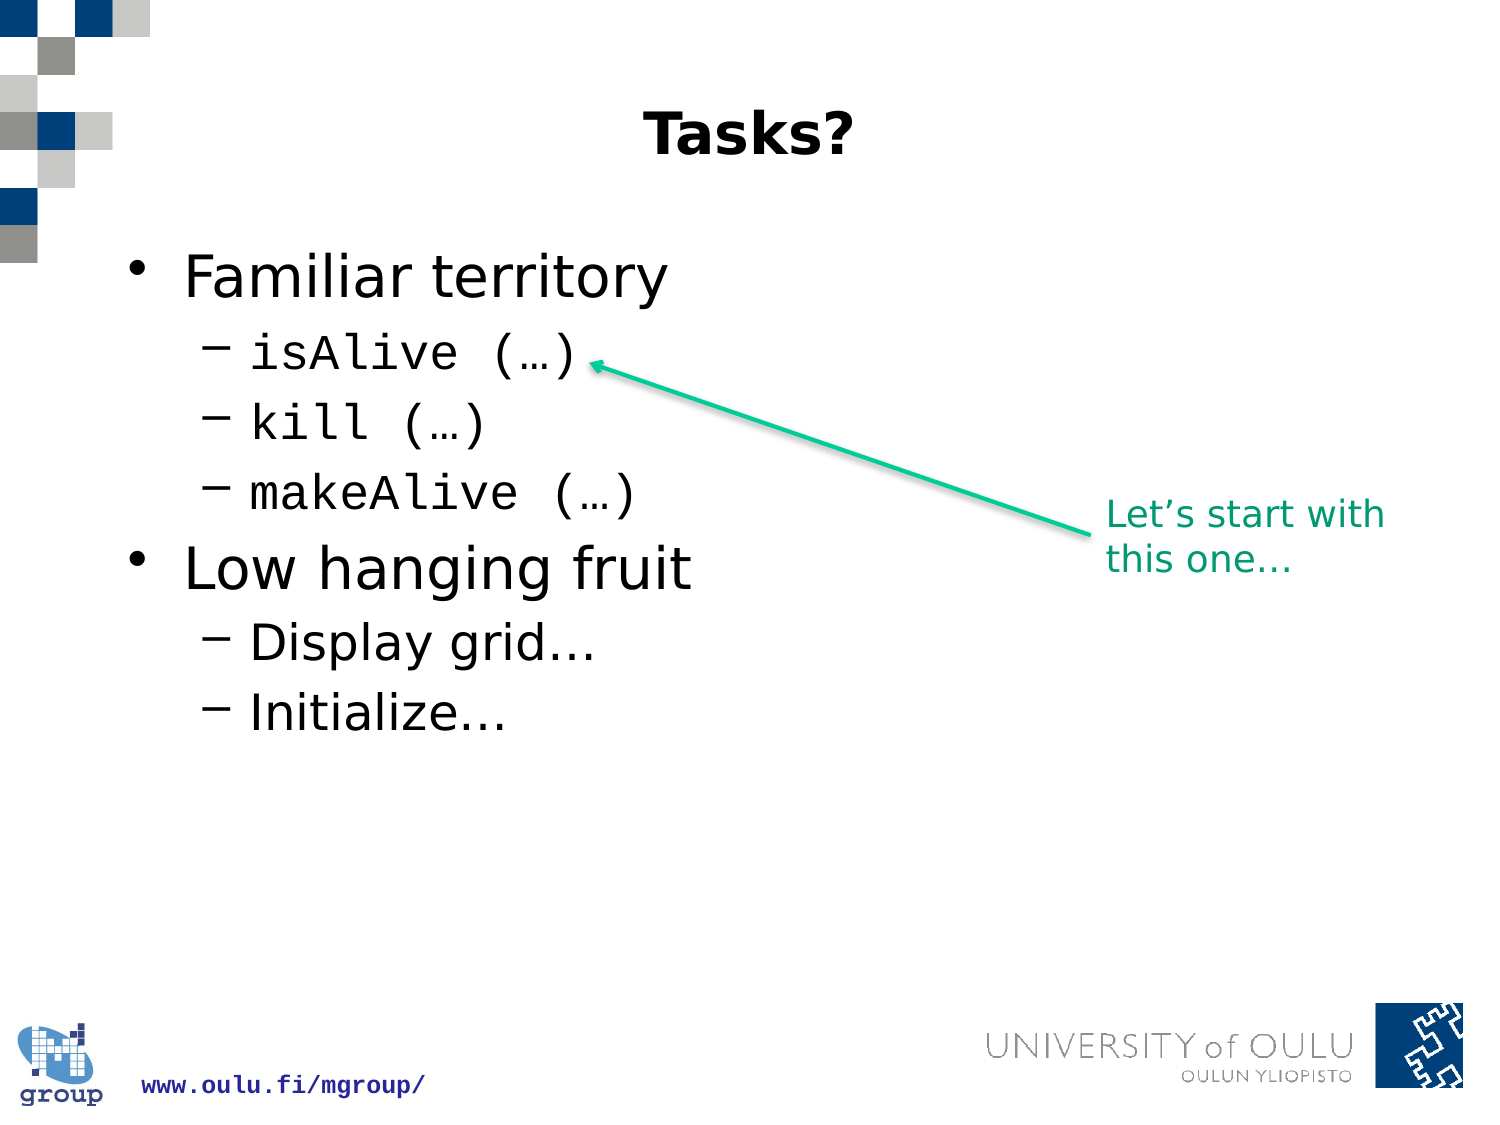

# Tasks?
Familiar territory
isAlive (…)
kill (…)
makeAlive (…)
Low hanging fruit
Display grid…
Initialize…

Let’s start with this one…